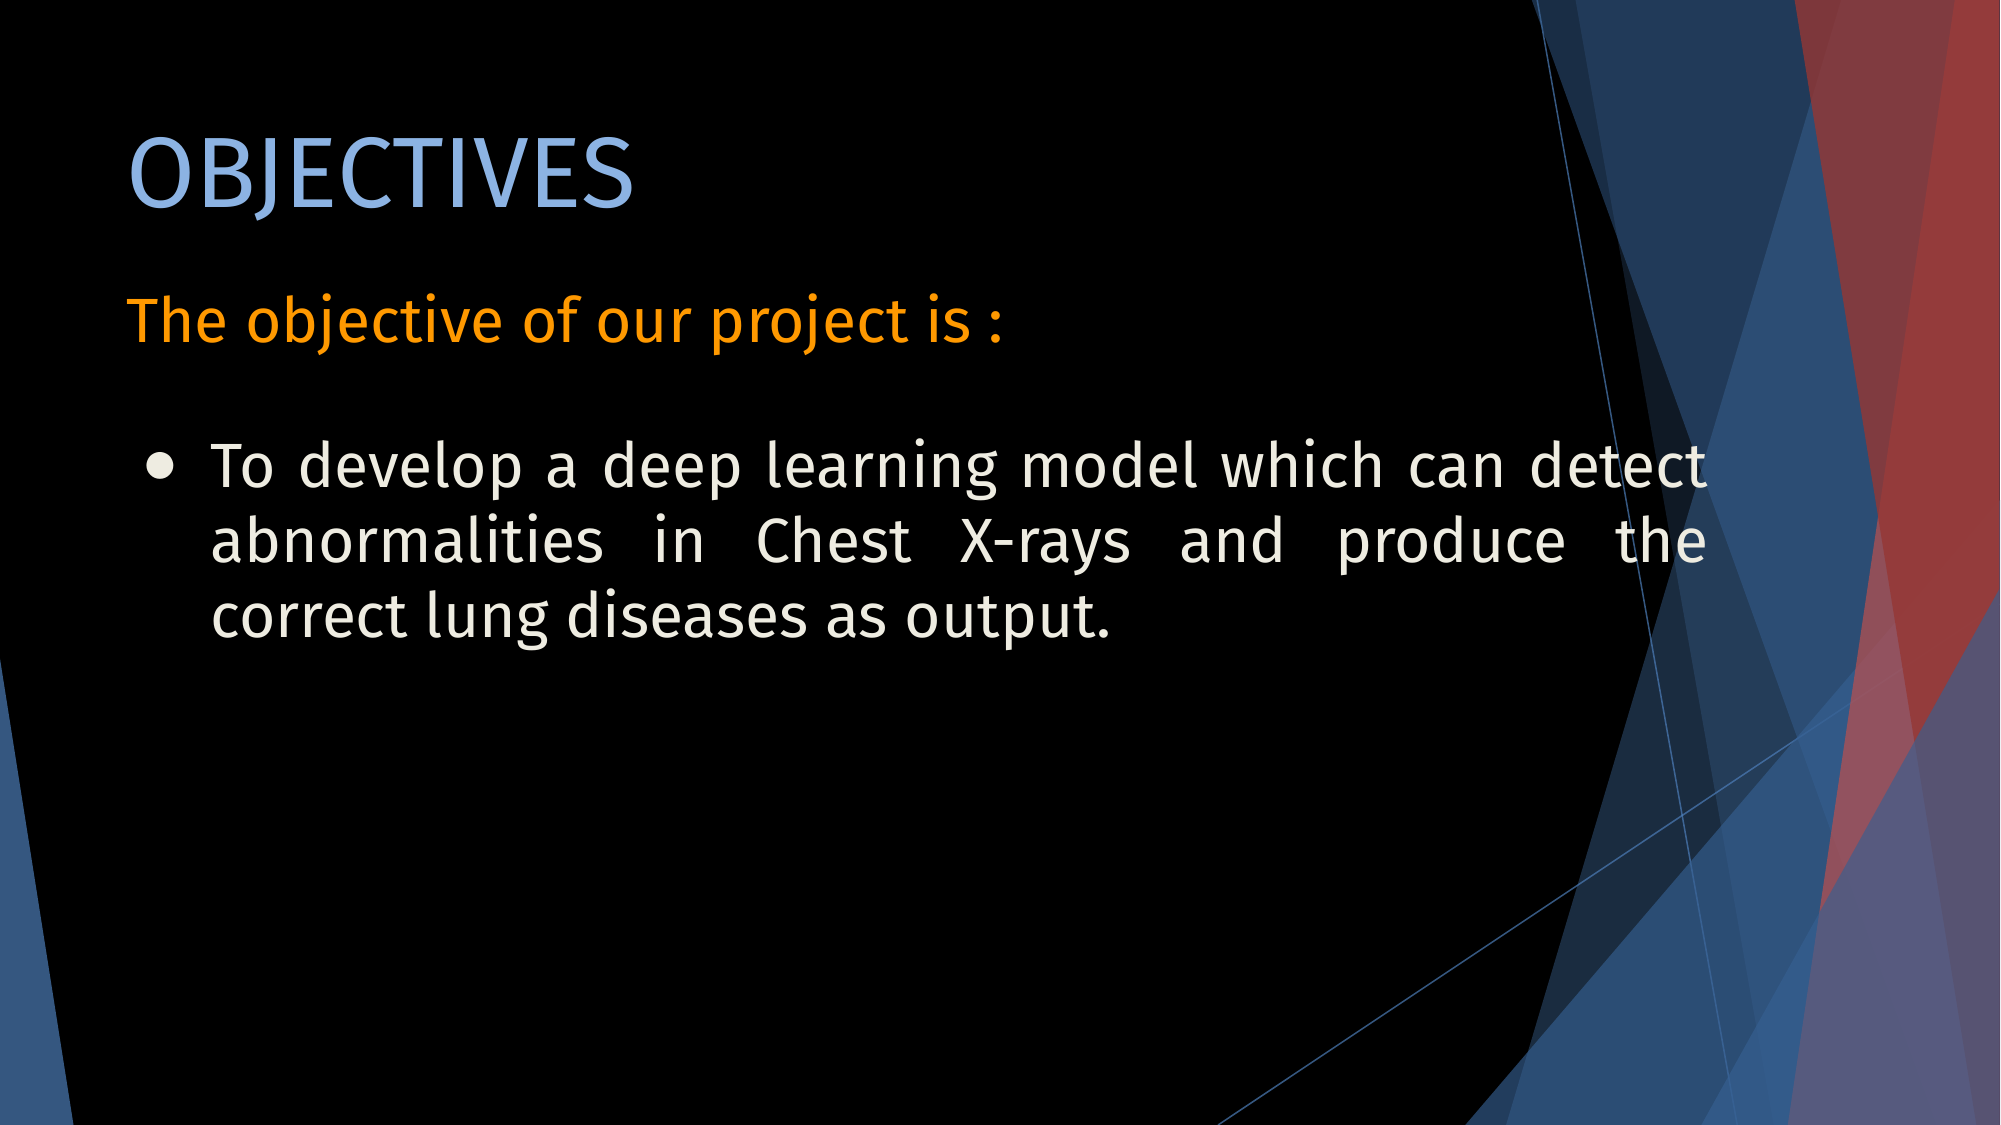

# OBJECTIVES
The objective of our project is :

To develop a deep learning model which can detect abnormalities in Chest X-rays and produce the correct lung diseases as output.